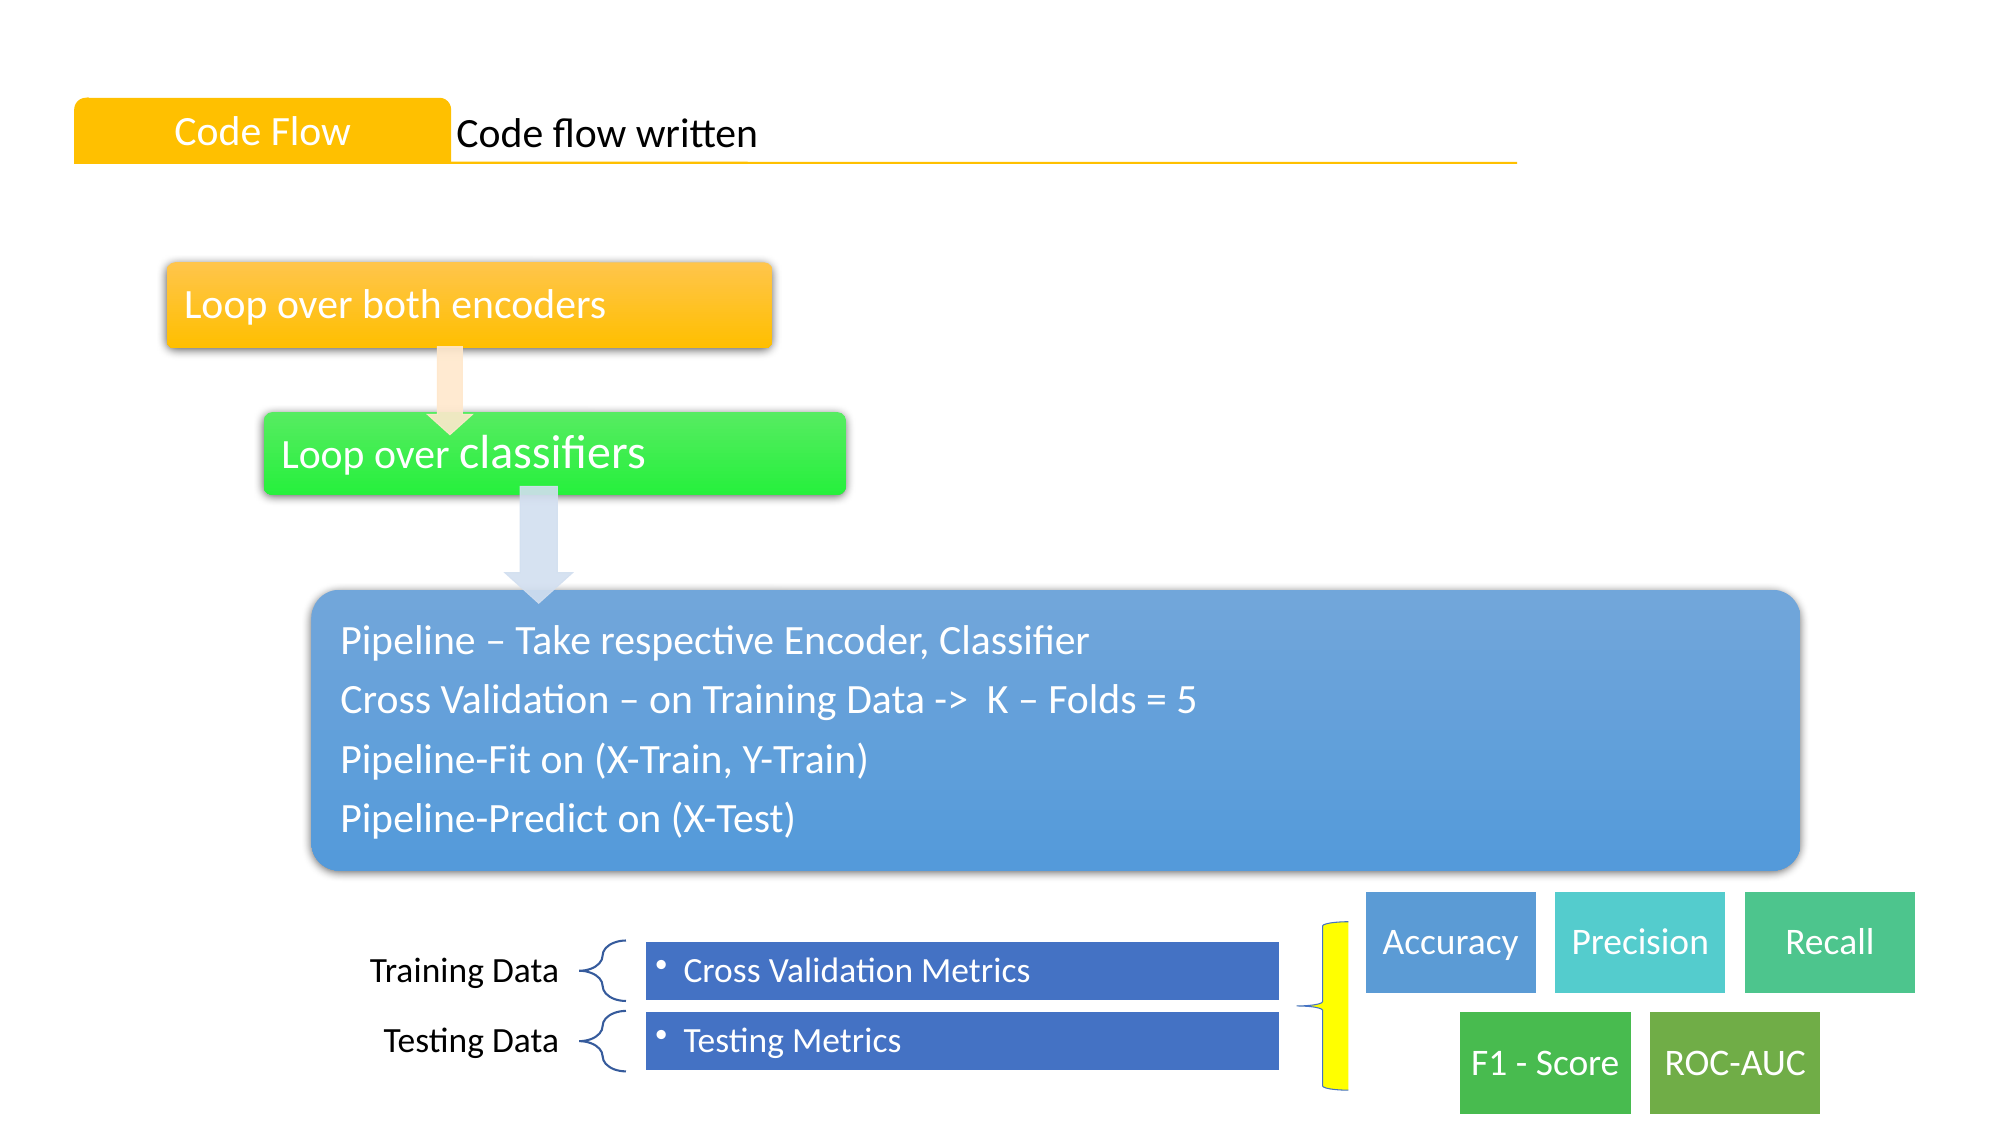

Code flow written
Code Flow
Loop over both encoders
Loop over classifiers
Pipeline – Take respective Encoder, Classifier
Cross Validation – on Training Data ->  K – Folds = 5
Pipeline-Fit on (X-Train, Y-Train)
Pipeline-Predict on (X-Test)

Accuracy
Precision
Recall
F1 - Score
ROC-AUC
Training Data
Cross Validation Metrics
Testing Data
Testing Metrics